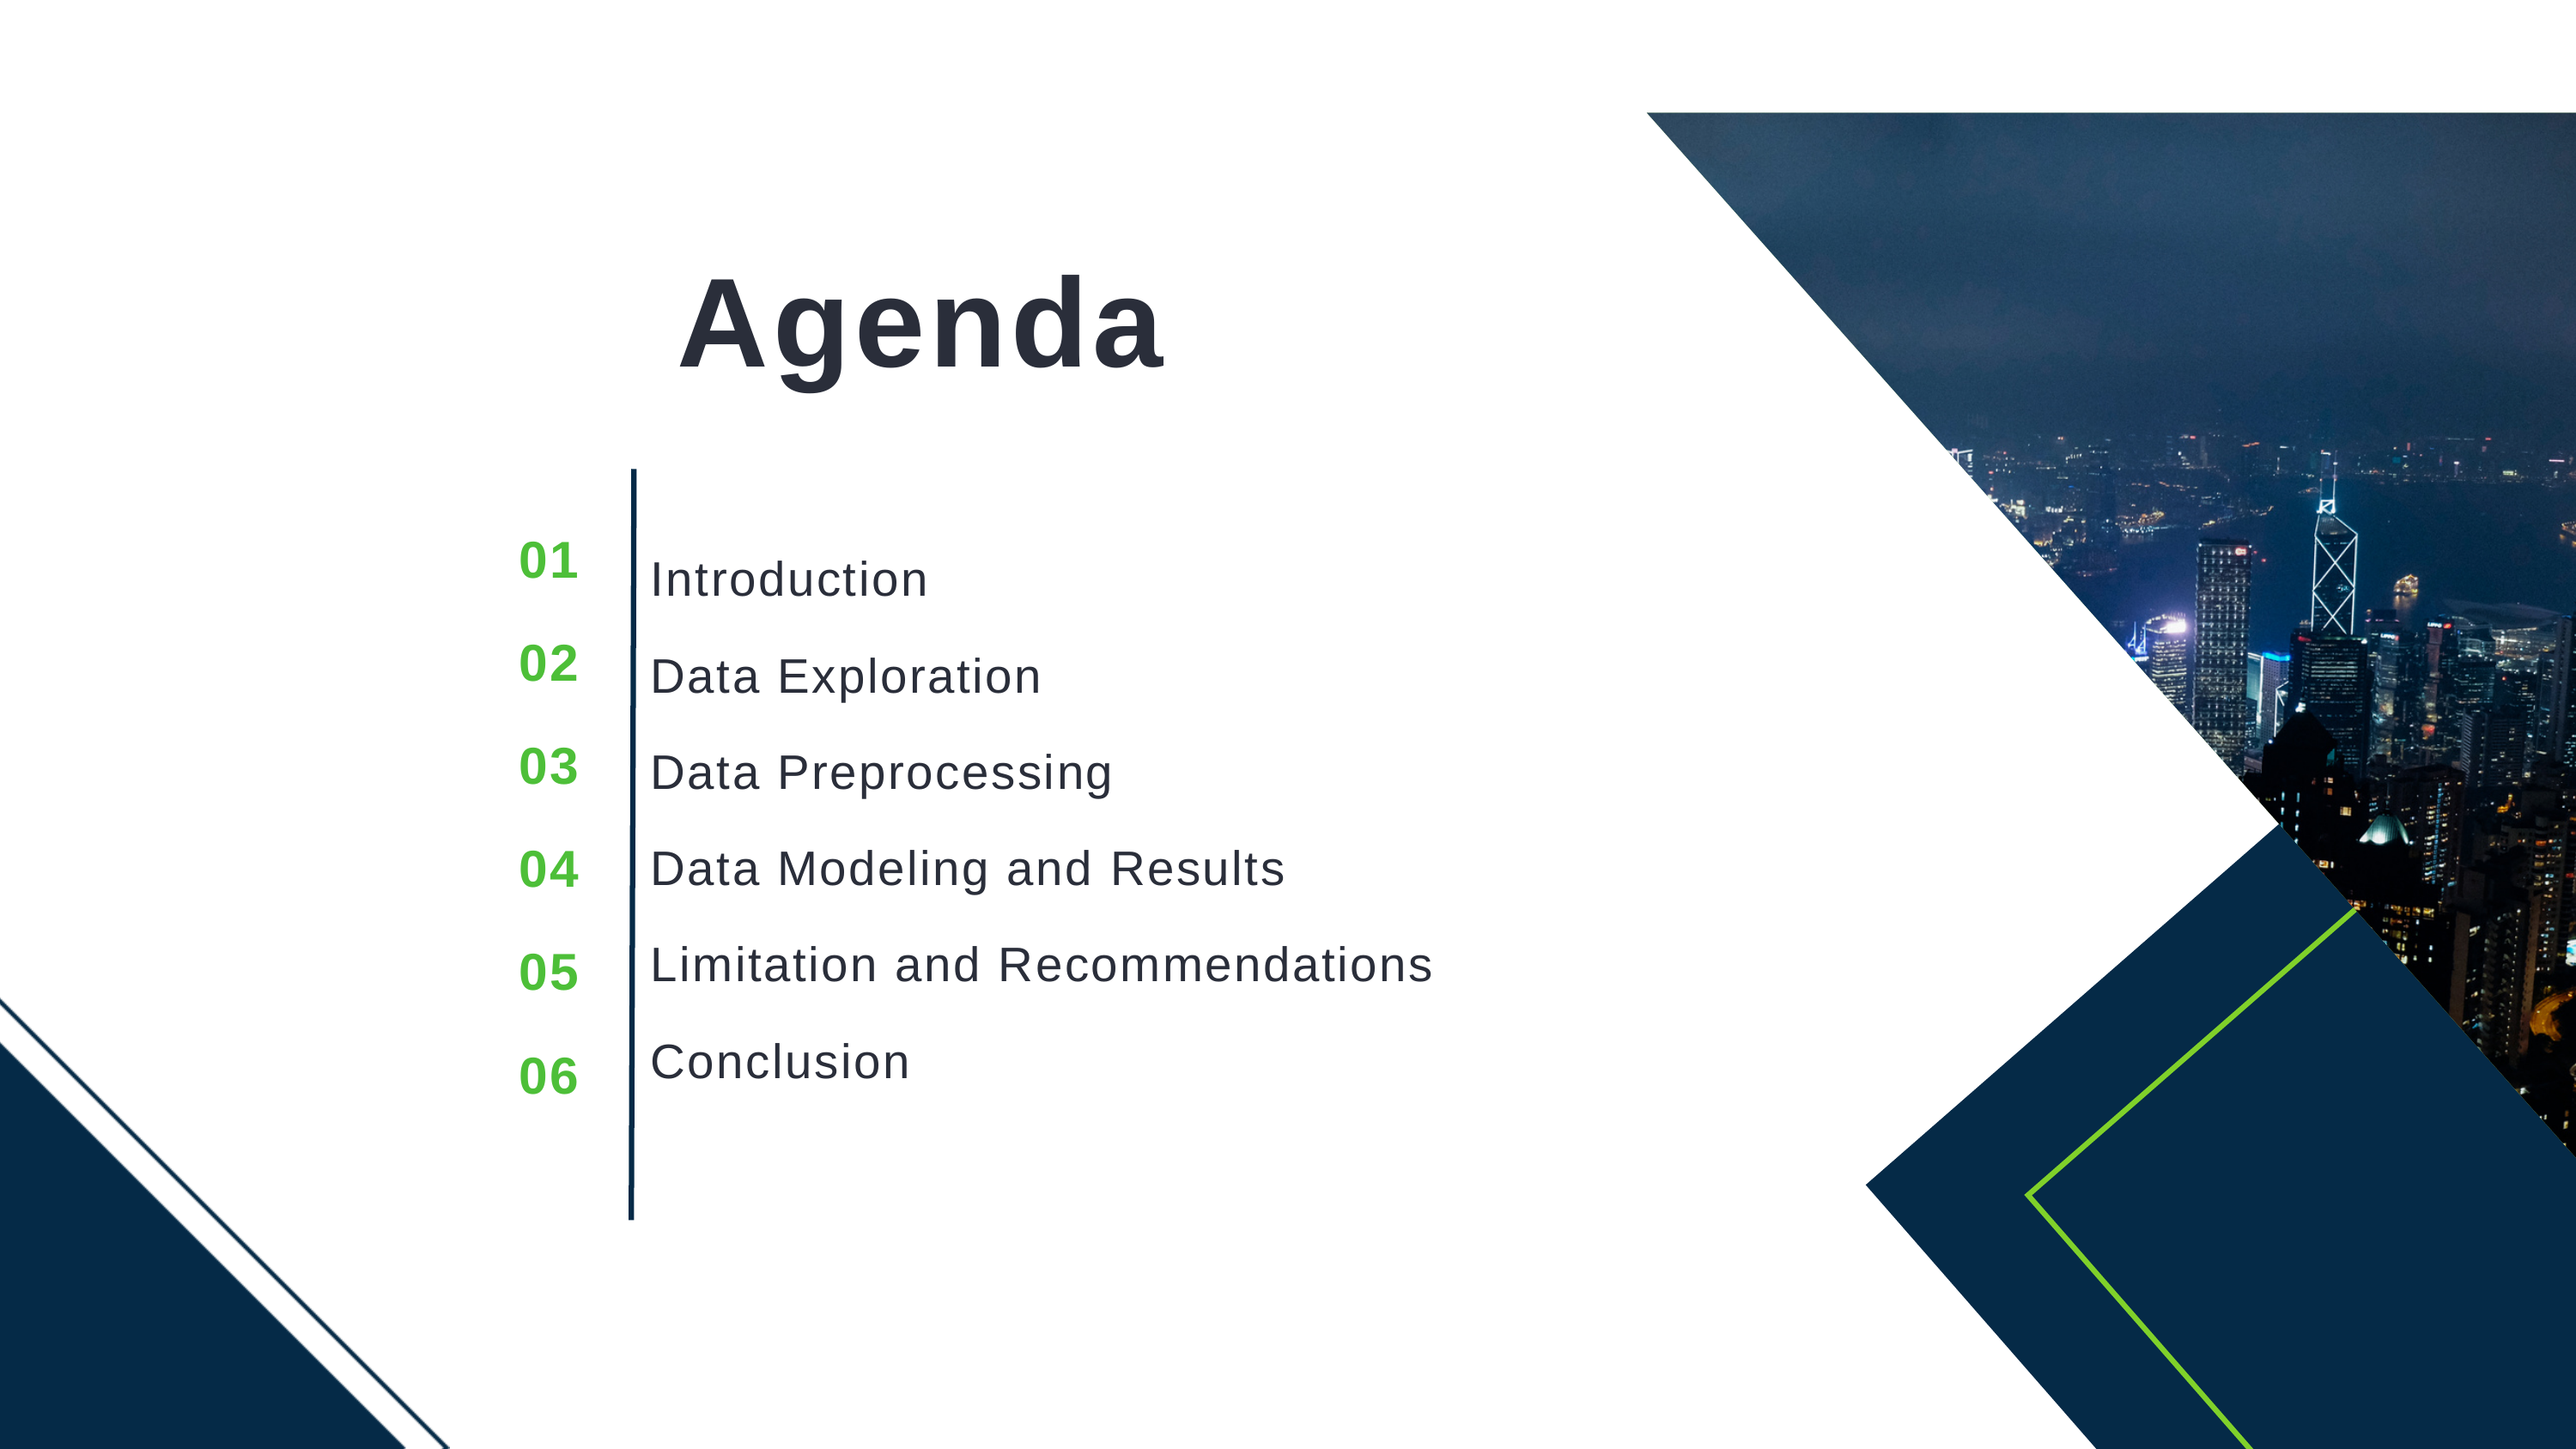

Agenda

01
02
03
04
05
06
Introduction
Data Exploration
Data Preprocessing
Data Modeling and Results
Limitation and Recommendations
Conclusion